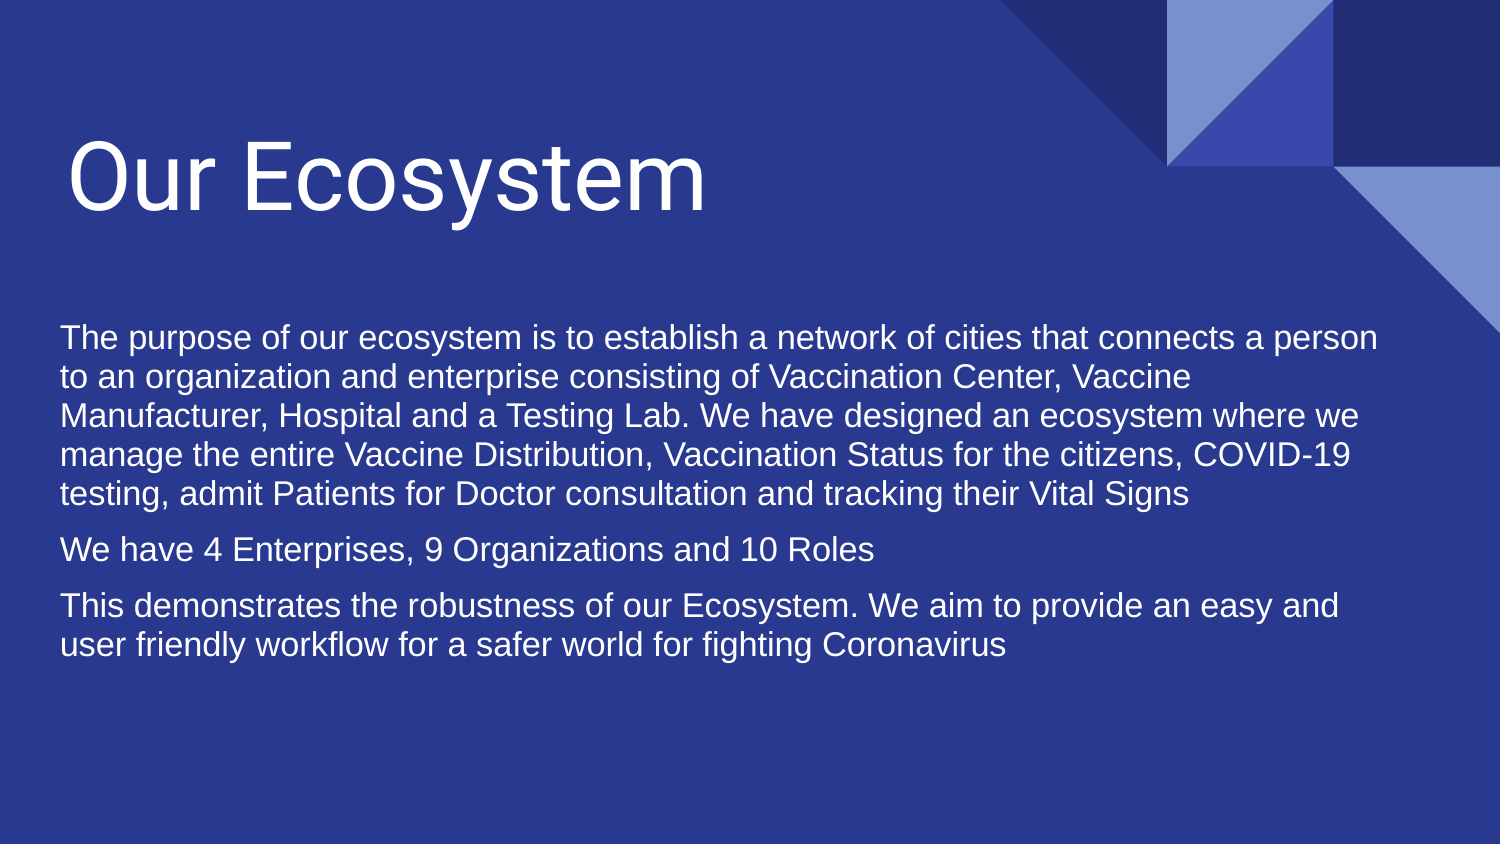

# Our Ecosystem
The purpose of our ecosystem is to establish a network of cities that connects a person to an organization and enterprise consisting of Vaccination Center, Vaccine Manufacturer, Hospital and a Testing Lab. We have designed an ecosystem where we manage the entire Vaccine Distribution, Vaccination Status for the citizens, COVID-19 testing, admit Patients for Doctor consultation and tracking their Vital Signs
We have 4 Enterprises, 9 Organizations and 10 Roles
This demonstrates the robustness of our Ecosystem. We aim to provide an easy and user friendly workflow for a safer world for fighting Coronavirus